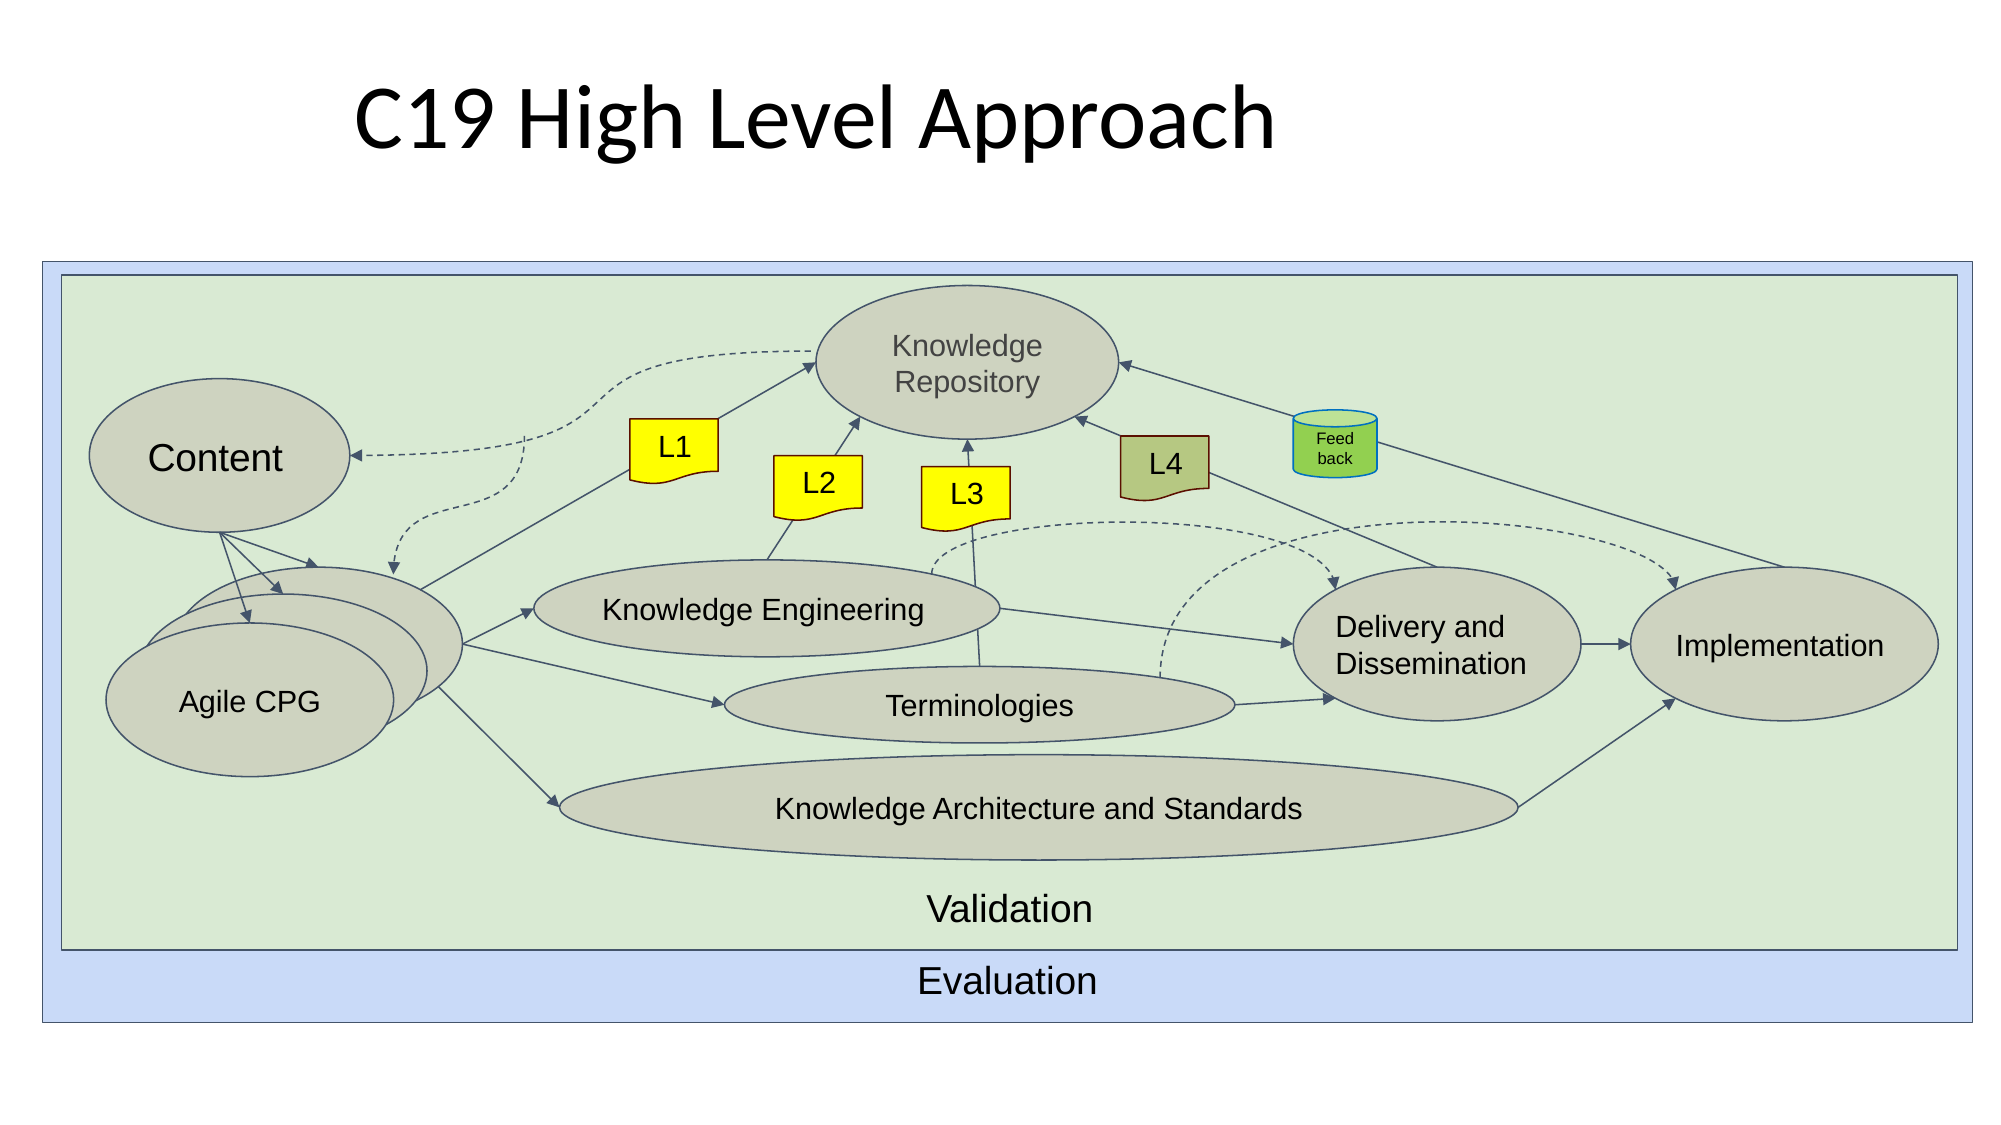

# C19 High Level Approach
Evaluation
Validation
Knowledge Repository
Content
Feed back
L1
L4
L2
L3
Knowledge Engineering
Agile CPG
Delivery and Dissemination
Implementation
Agile CPG
Agile CPG
Terminologies
Knowledge Architecture and Standards